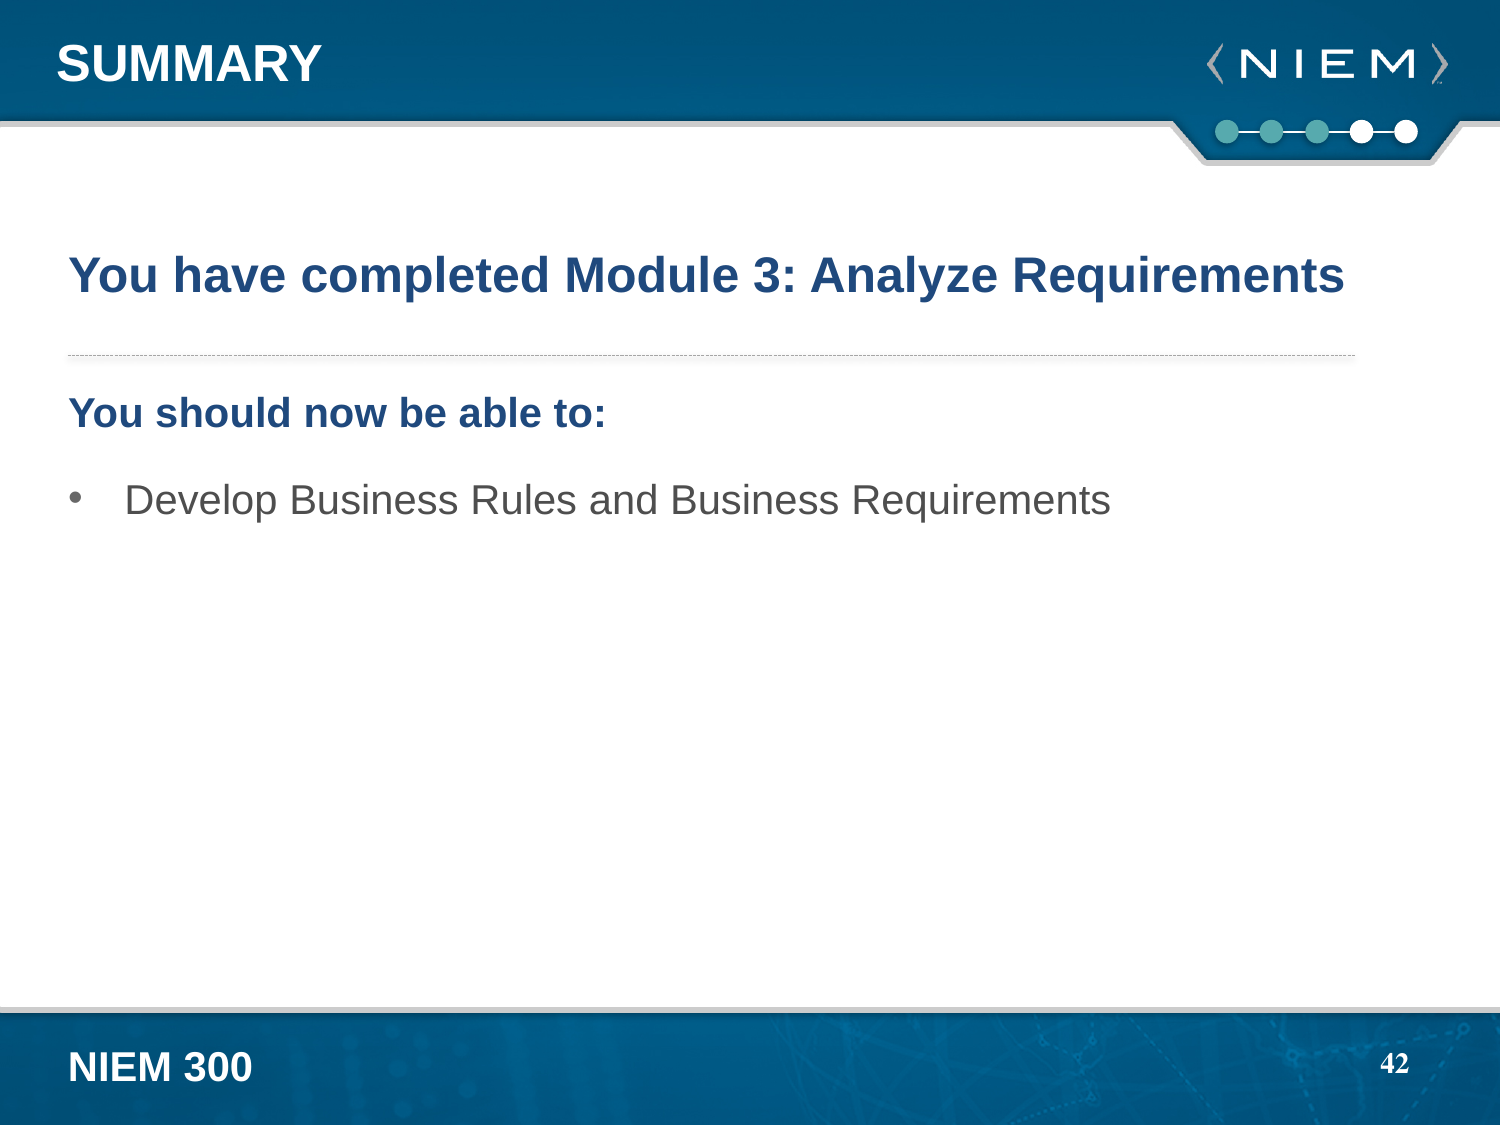

# Summary

You have completed Module 3: Analyze Requirements
You should now be able to:
Develop Business Rules and Business Requirements
42